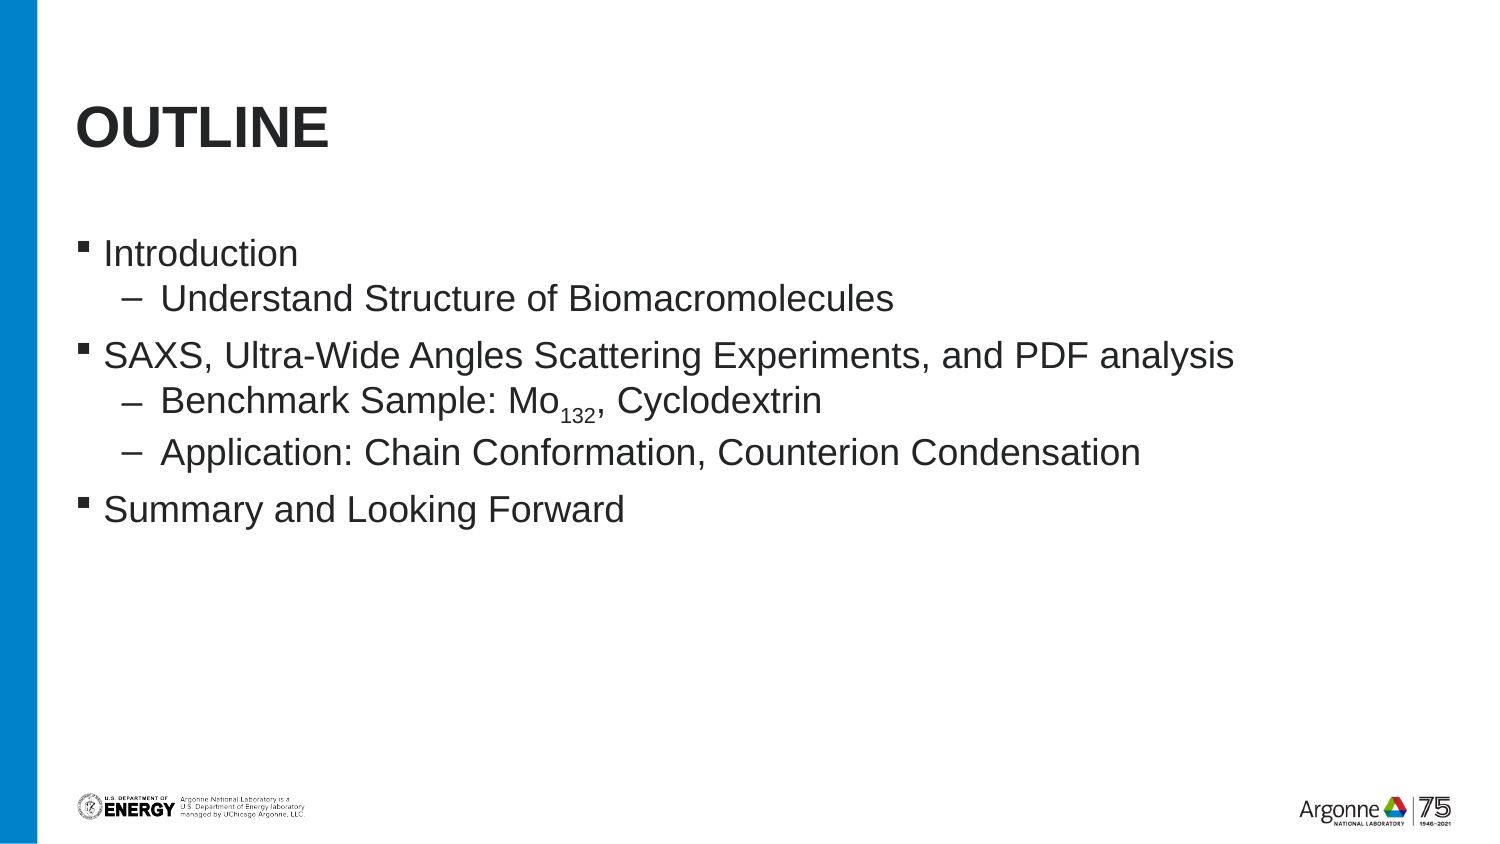

# outline
Introduction
Understand Structure of Biomacromolecules
SAXS, Ultra-Wide Angles Scattering Experiments, and PDF analysis
Benchmark Sample: Mo132, Cyclodextrin
Application: Chain Conformation, Counterion Condensation
Summary and Looking Forward